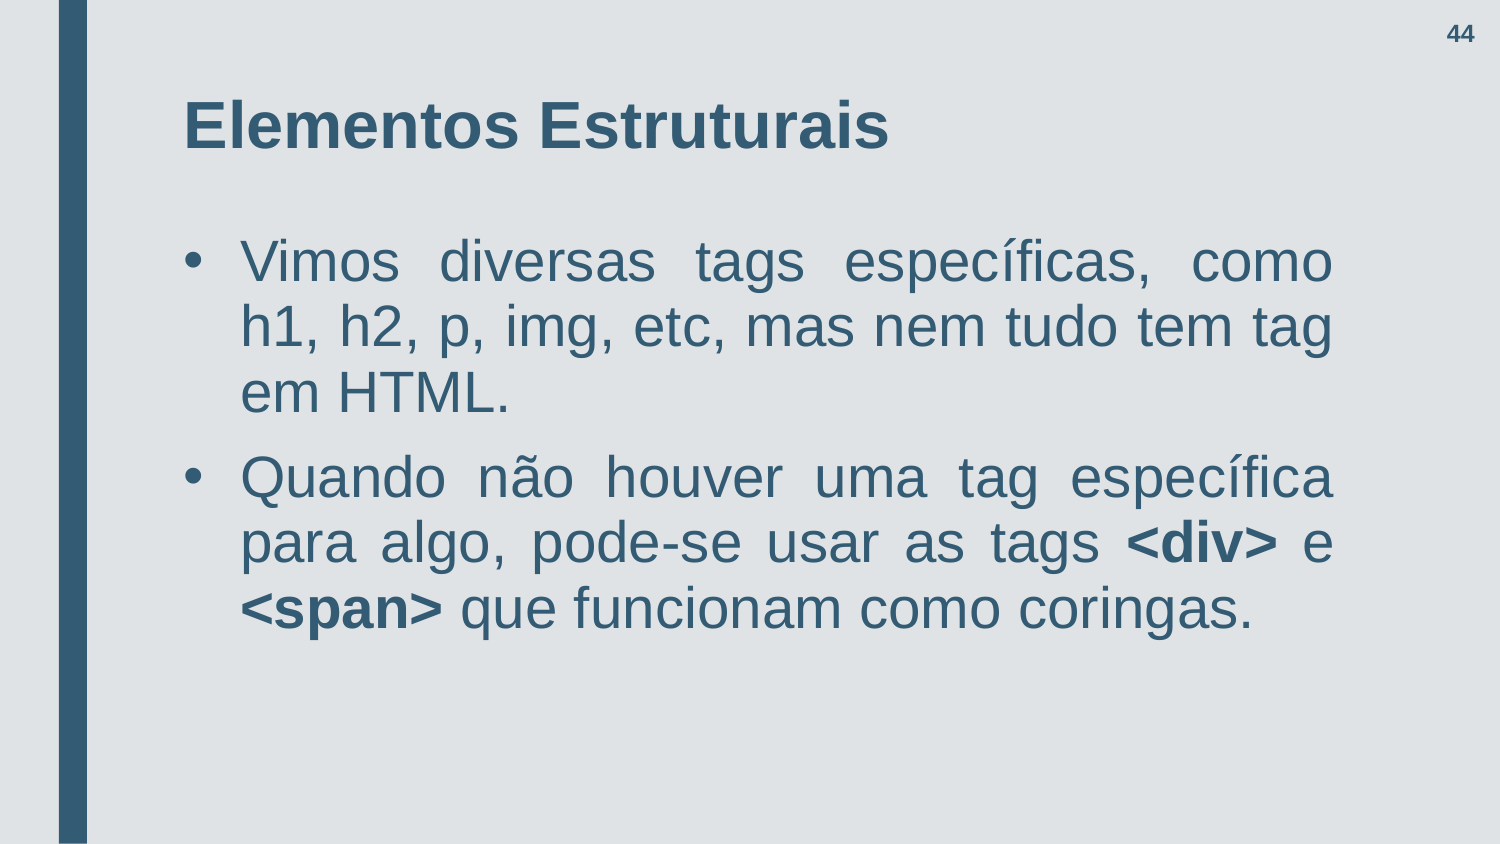

44
# Elementos Estruturais
Vimos diversas tags específicas, como h1, h2, p, img, etc, mas nem tudo tem tag em HTML.
Quando não houver uma tag específica para algo, pode-se usar as tags <div> e <span> que funcionam como coringas.